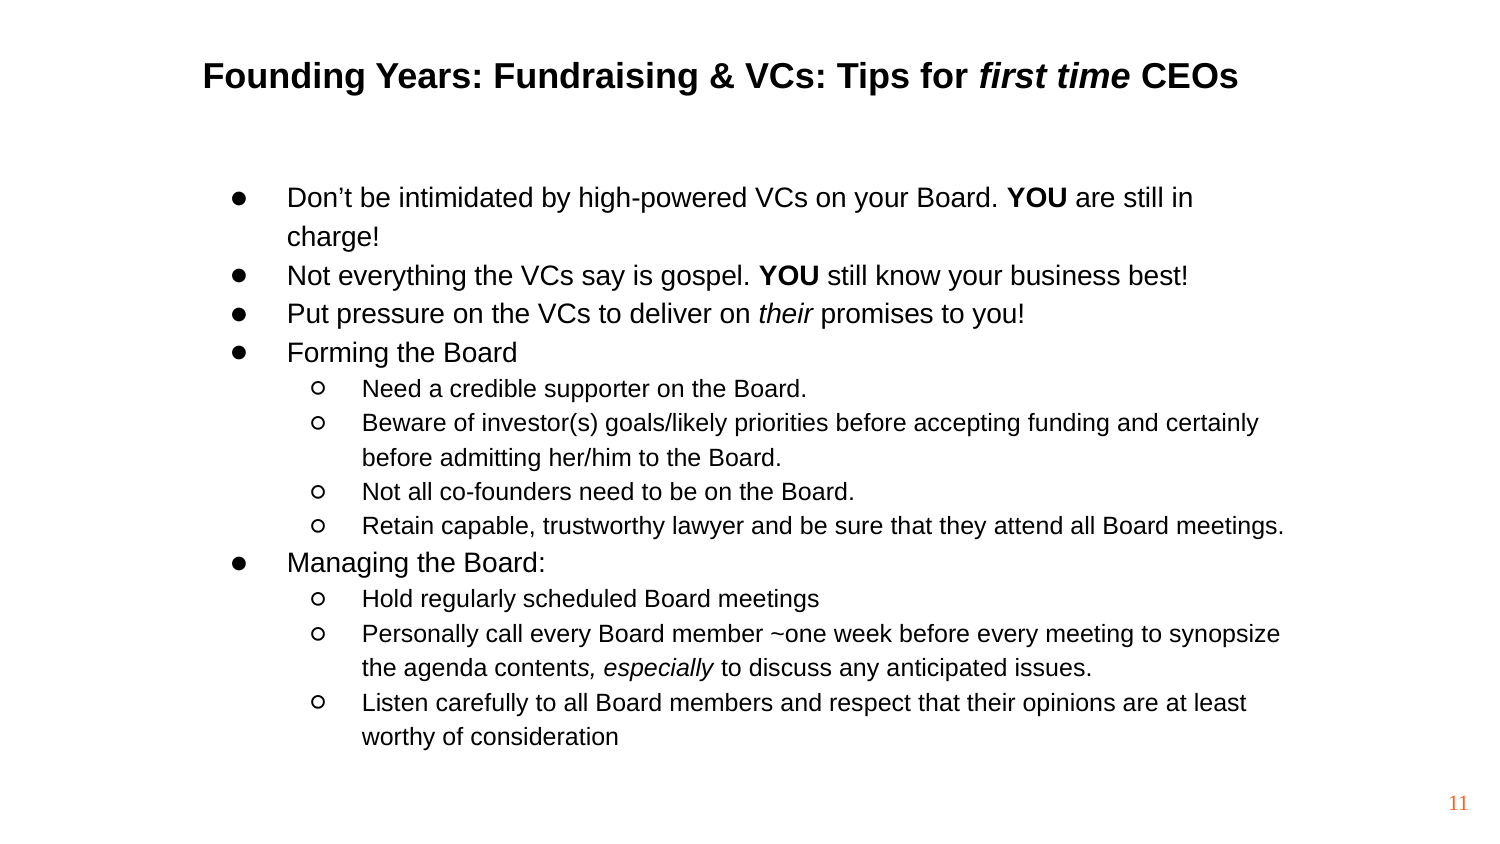

# Founding Years: Fundraising & VCs: Tips for first time CEOs

Don’t be intimidated by high-powered VCs on your Board. YOU are still in charge!
Not everything the VCs say is gospel. YOU still know your business best!
Put pressure on the VCs to deliver on their promises to you!
Forming the Board
Need a credible supporter on the Board.
Beware of investor(s) goals/likely priorities before accepting funding and certainly before admitting her/him to the Board.
Not all co-founders need to be on the Board.
Retain capable, trustworthy lawyer and be sure that they attend all Board meetings.
Managing the Board:
Hold regularly scheduled Board meetings
Personally call every Board member ~one week before every meeting to synopsize the agenda contents, especially to discuss any anticipated issues.
Listen carefully to all Board members and respect that their opinions are at least worthy of consideration

11